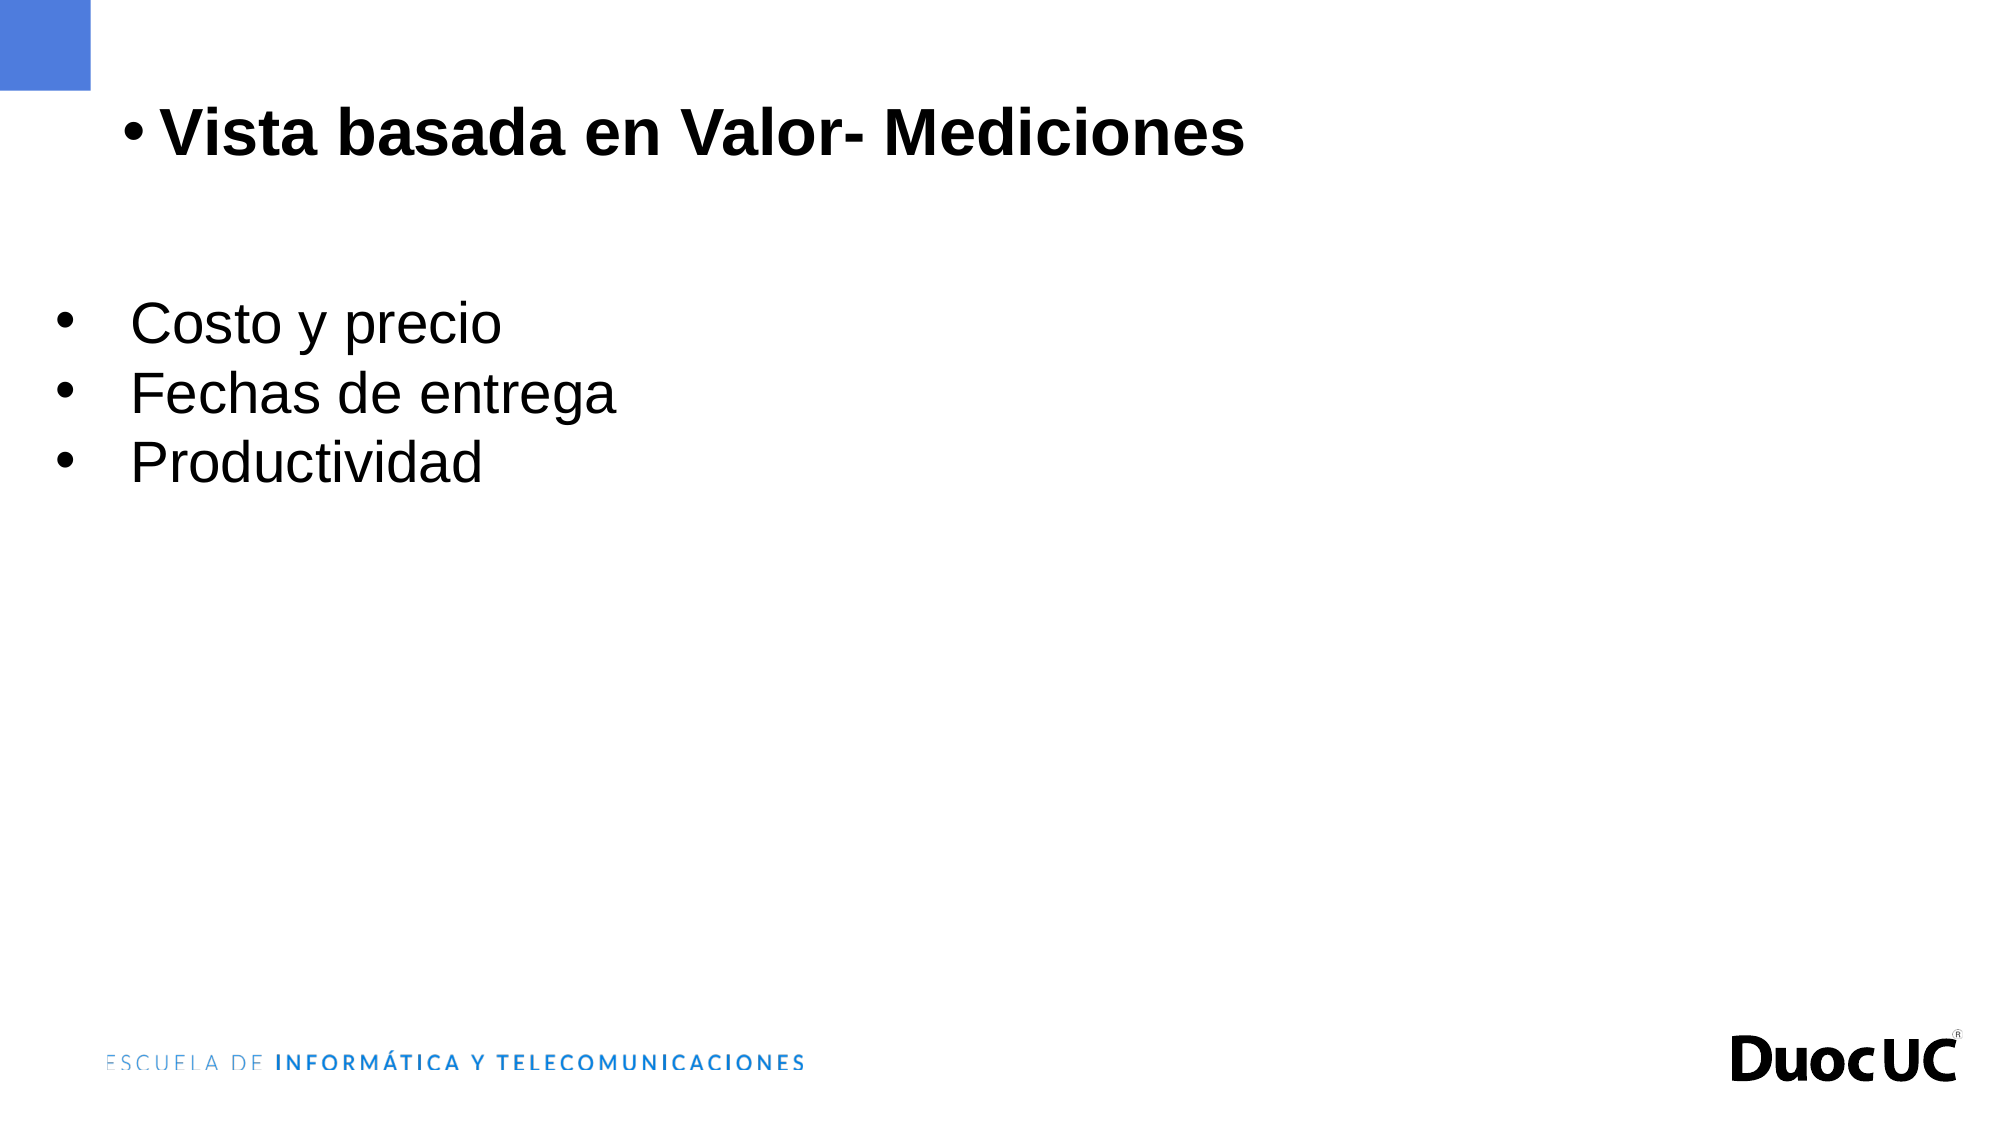

Vista basada en Valor- Mediciones
Costo y precio
Fechas de entrega
Productividad